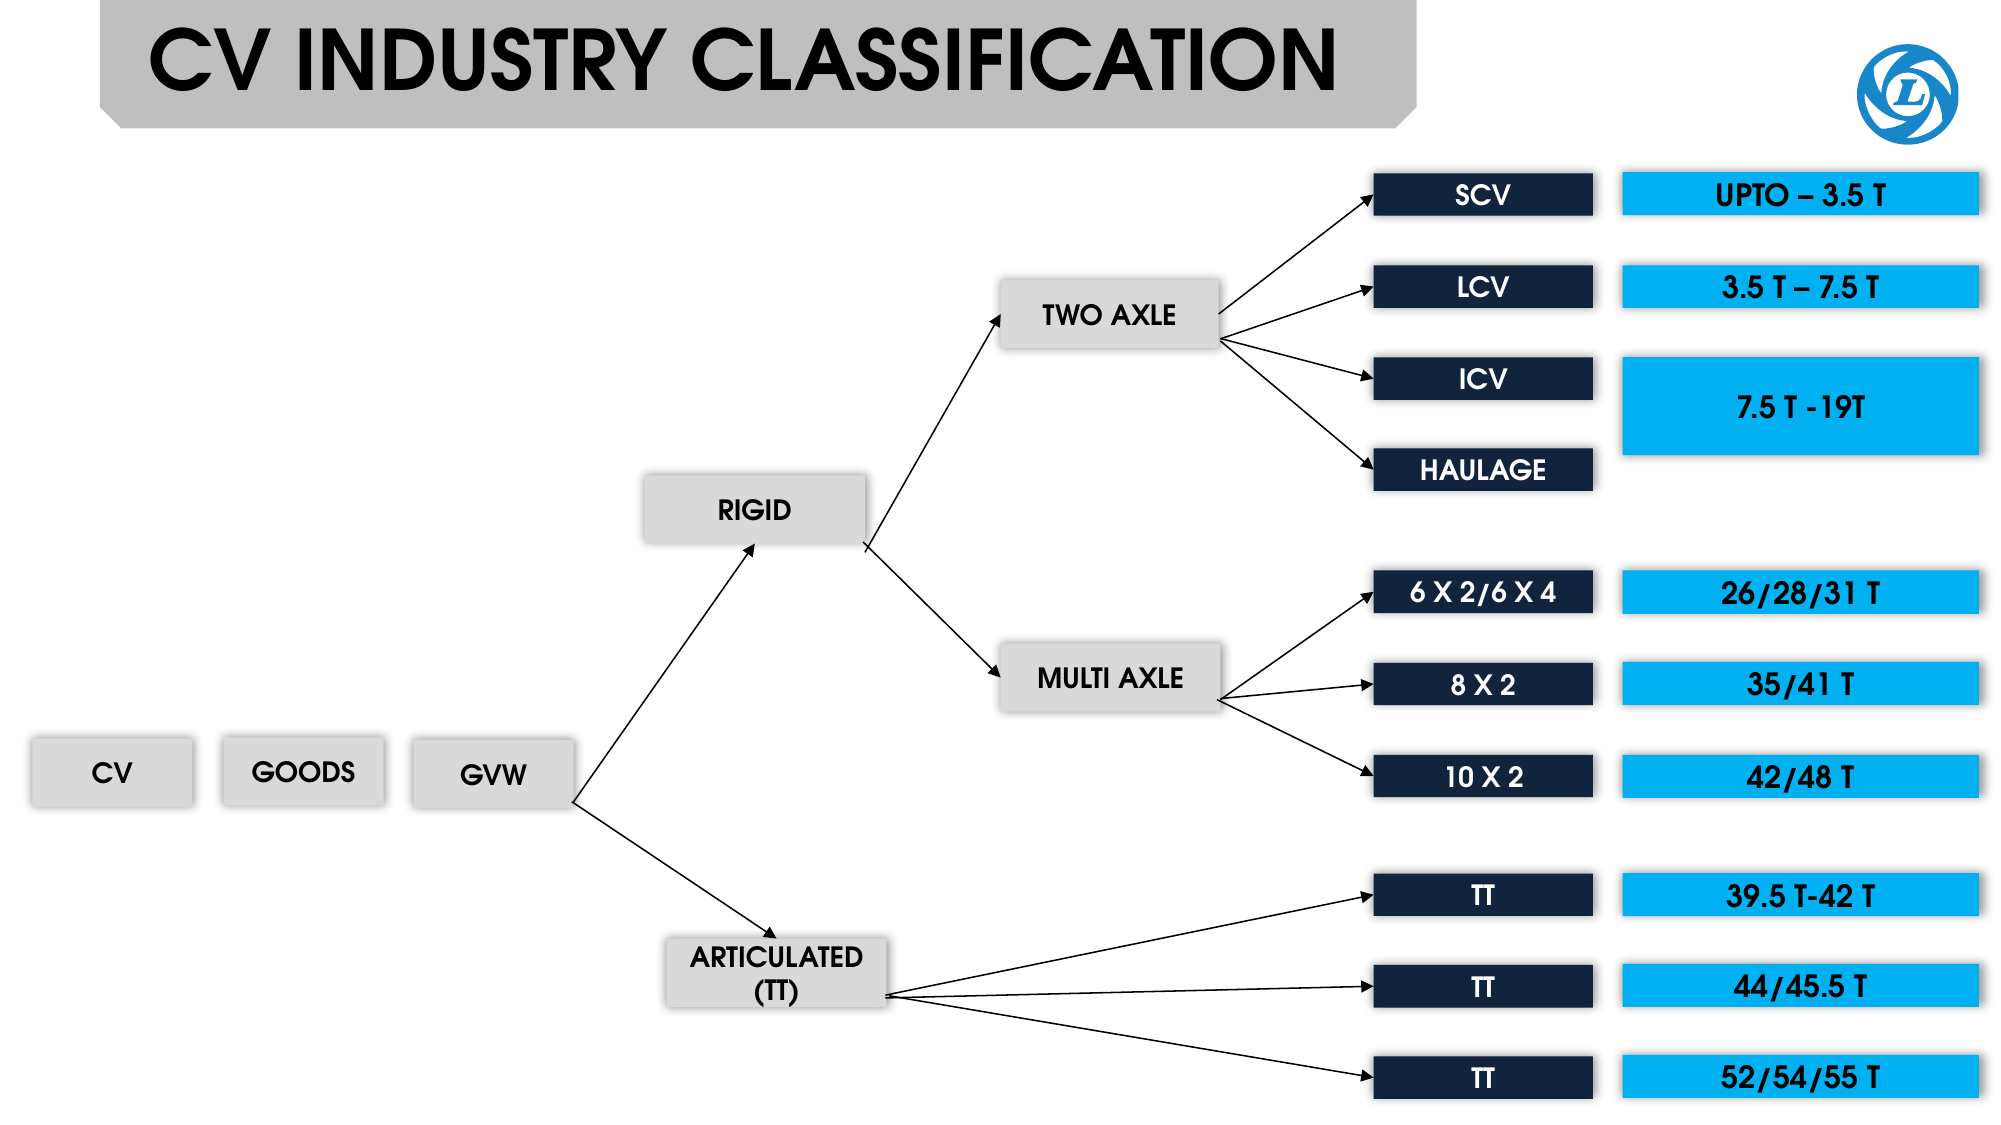

CV INDUSTRY CLASSIFICATION

UPTO – 3.5 T
SCV
LCV
3.5 T – 7.5 T
TWO AXLE
ICV
7.5 T -19T
HAULAGE
RIGID
6 X 2/6 X 4
26/28/31 T
MULTI AXLE
35/41 T
8 X 2
GOODS
CV
GVW
42/48 T
10 X 2
39.5 T-42 T
TT
ARTICULATED (TT)
44/45.5 T
TT
52/54/55 T
TT